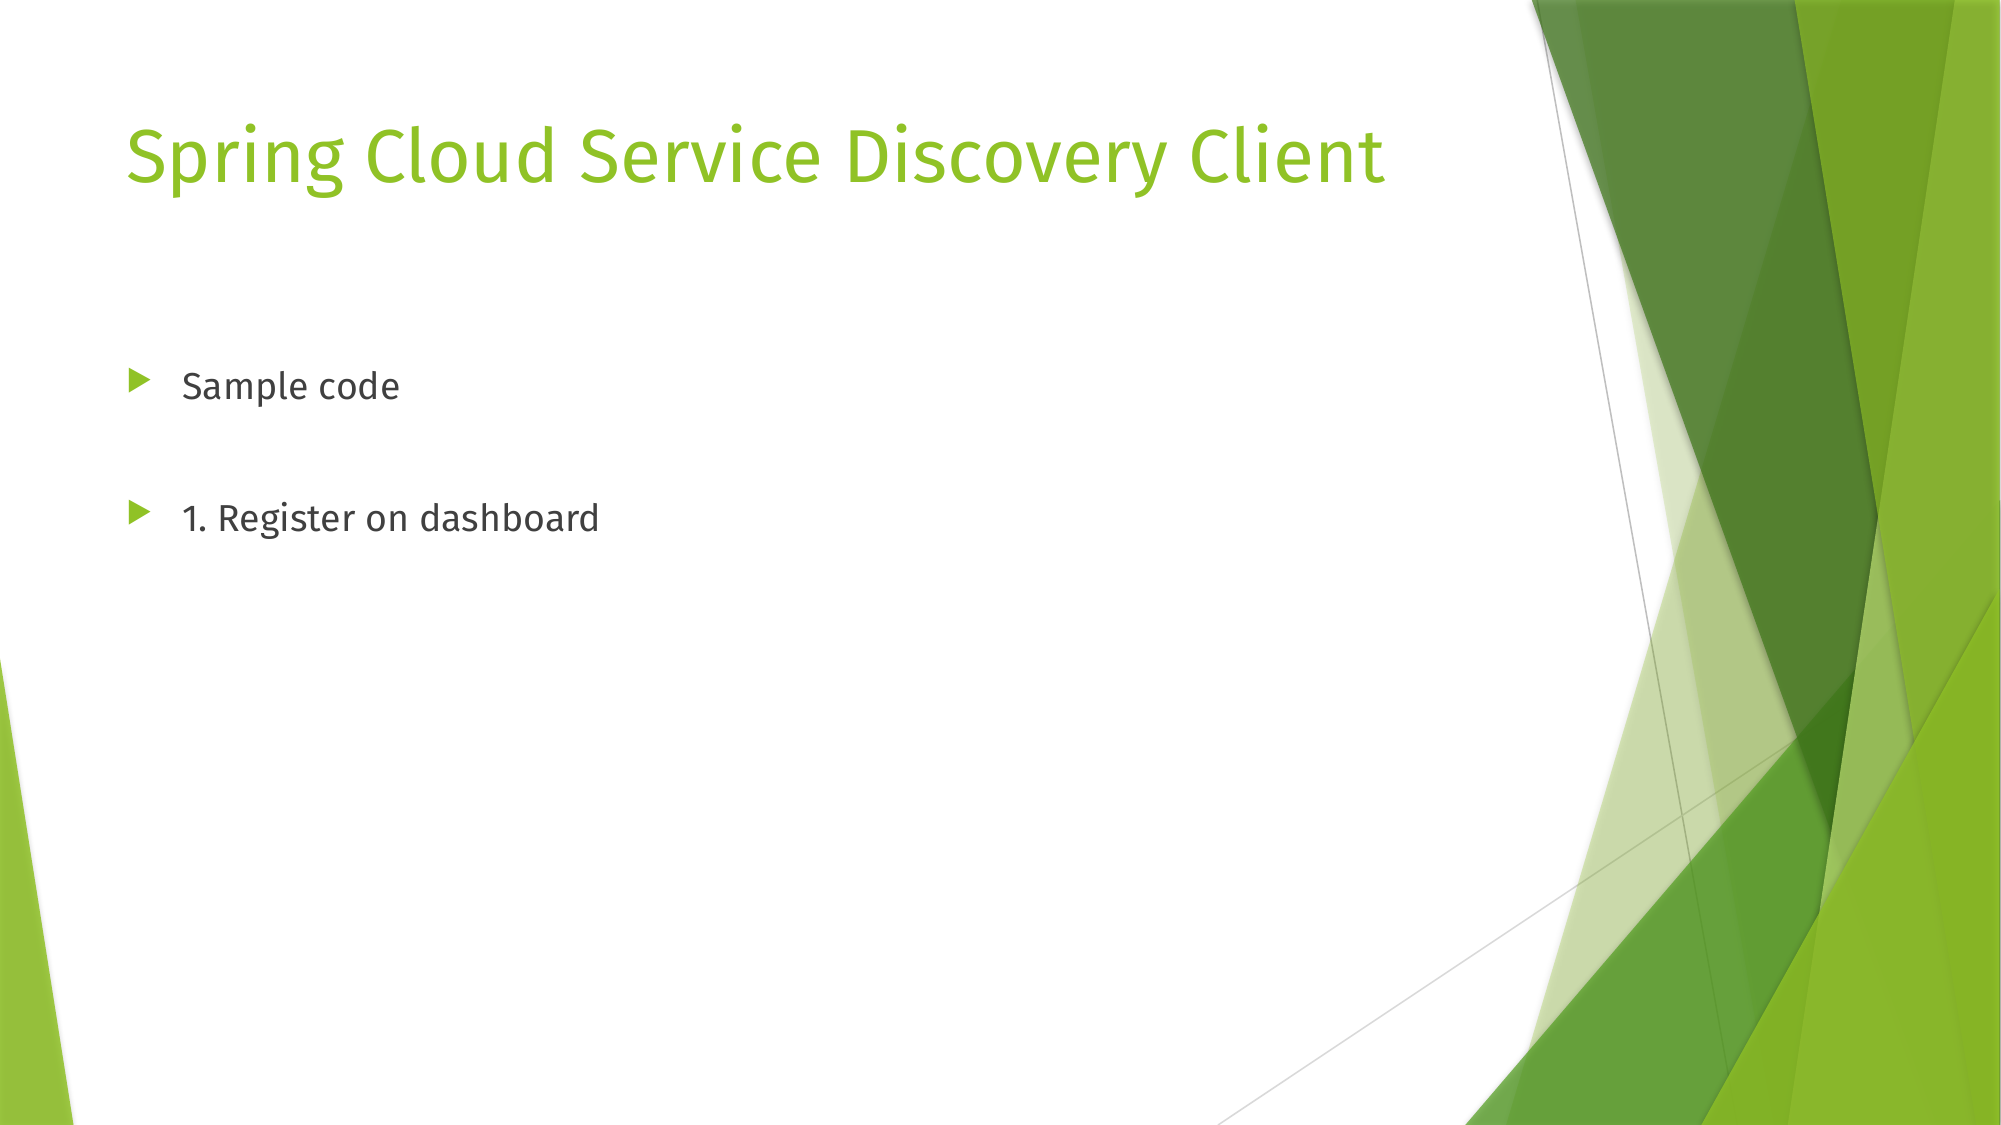

# Spring Cloud Service Discovery Client
Sample code

1. Register on dashboard